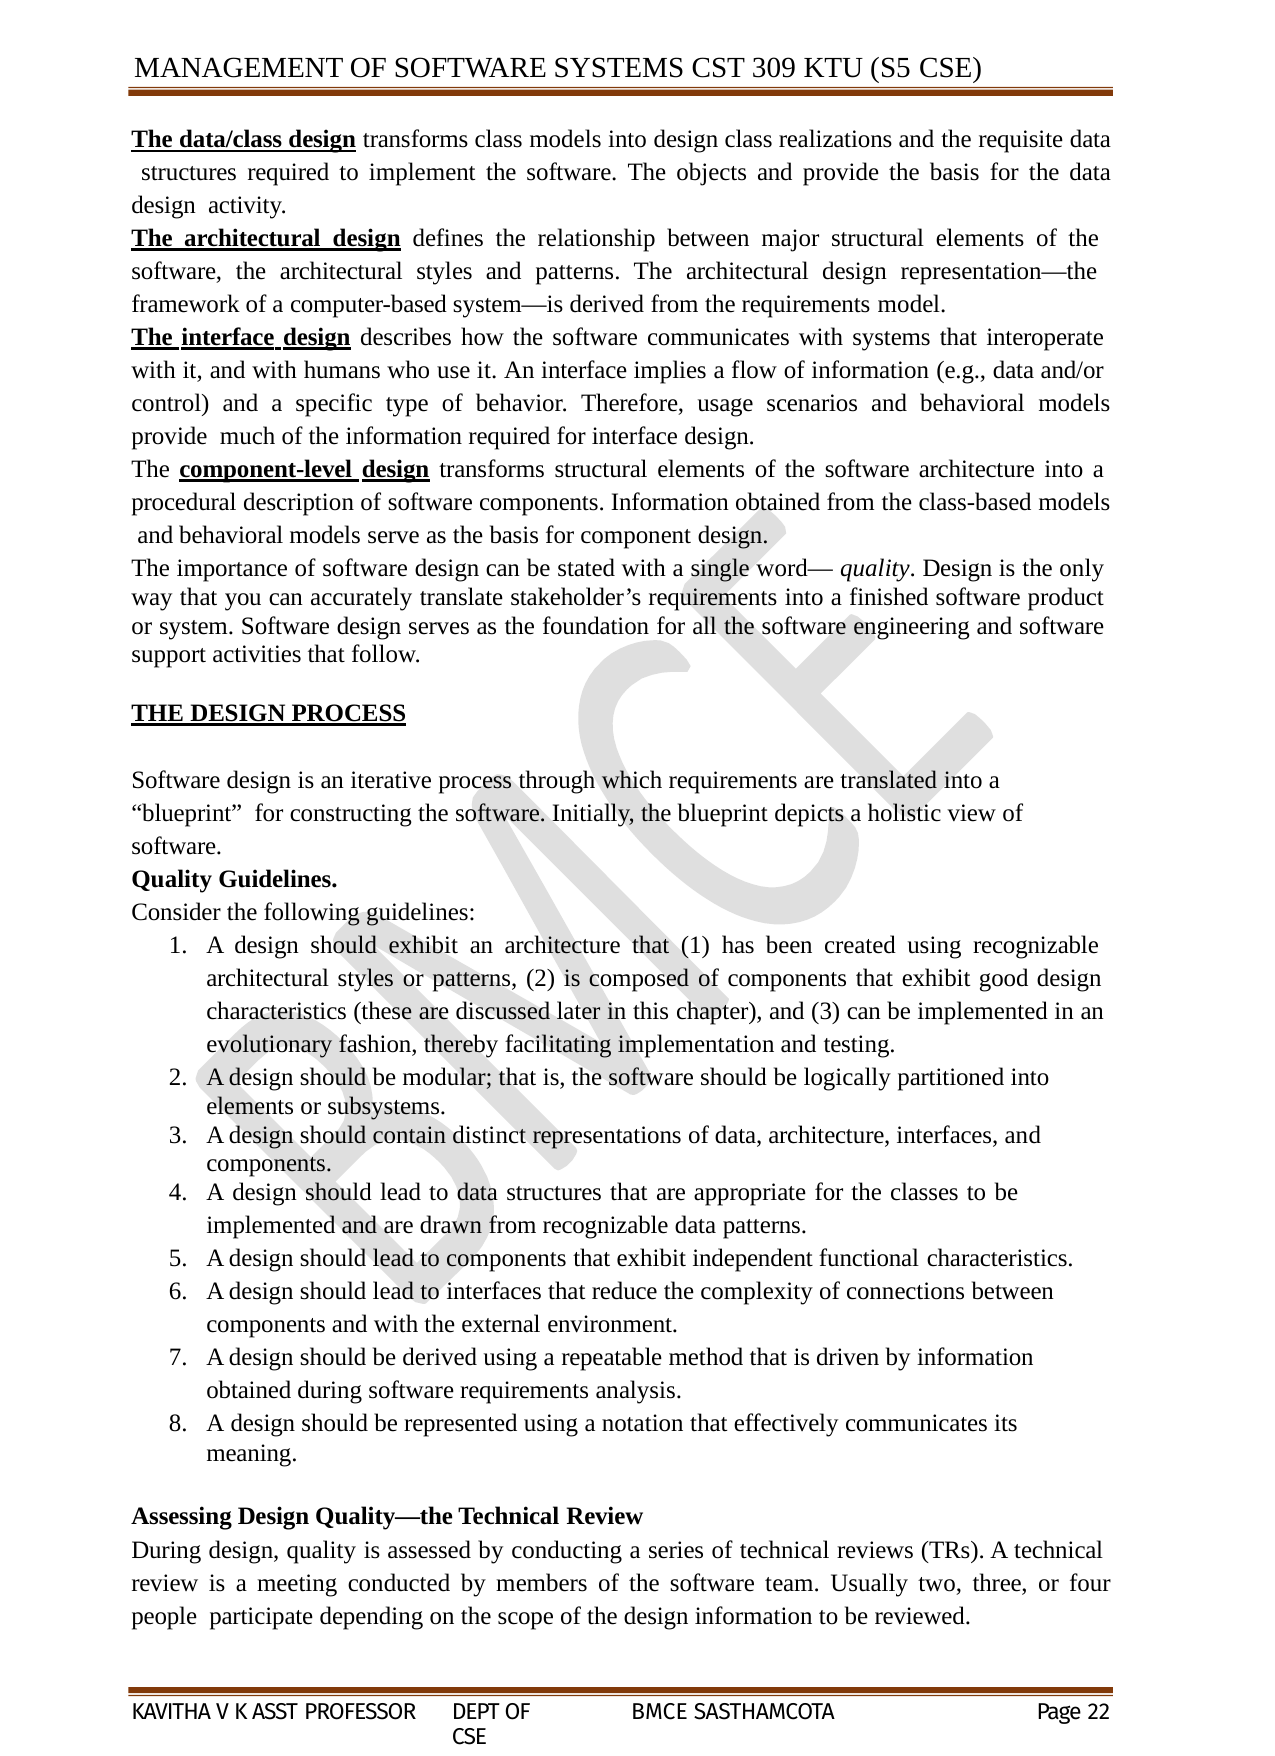

MANAGEMENT OF SOFTWARE SYSTEMS CST 309 KTU (S5 CSE)

The data/class design transforms class models into design class realizations and the requisite data  structures required to implement the software. The objects and provide the basis for the data design  activity.
The architectural design defines the relationship between major structural elements of the  software, the architectural styles and patterns. The architectural design representation—the  framework of a computer-based system—is derived from the requirements model.
The interface design describes how the software communicates with systems that interoperate
with it, and with humans who use it. An interface implies a flow of information (e.g., data and/or  control) and a specific type of behavior. Therefore, usage scenarios and behavioral models provide  much of the information required for interface design.
The component-level design transforms structural elements of the software architecture into a
procedural description of software components. Information obtained from the class-based models  and behavioral models serve as the basis for component design.
The importance of software design can be stated with a single word— quality. Design is the only  way that you can accurately translate stakeholder’s requirements into a finished software product  or system. Software design serves as the foundation for all the software engineering and software  support activities that follow.

THE DESIGN PROCESS

Software design is an iterative process through which requirements are translated into a “blueprint”  for constructing the software. Initially, the blueprint depicts a holistic view of software.
Quality Guidelines.
Consider the following guidelines:
A design should exhibit an architecture that (1) has been created using recognizable  architectural styles or patterns, (2) is composed of components that exhibit good design  characteristics (these are discussed later in this chapter), and (3) can be implemented in an  evolutionary fashion, thereby facilitating implementation and testing.
A design should be modular; that is, the software should be logically partitioned into  elements or subsystems.
A design should contain distinct representations of data, architecture, interfaces, and  components.
A design should lead to data structures that are appropriate for the classes to be
implemented and are drawn from recognizable data patterns.
A design should lead to components that exhibit independent functional characteristics.
A design should lead to interfaces that reduce the complexity of connections between  components and with the external environment.
A design should be derived using a repeatable method that is driven by information  obtained during software requirements analysis.
A design should be represented using a notation that effectively communicates its meaning.

Assessing Design Quality—the Technical Review
During design, quality is assessed by conducting a series of technical reviews (TRs). A technical  review is a meeting conducted by members of the software team. Usually two, three, or four people  participate depending on the scope of the design information to be reviewed.

KAVITHA V K ASST PROFESSOR
DEPT OF CSE
BMCE SASTHAMCOTA
Page 22